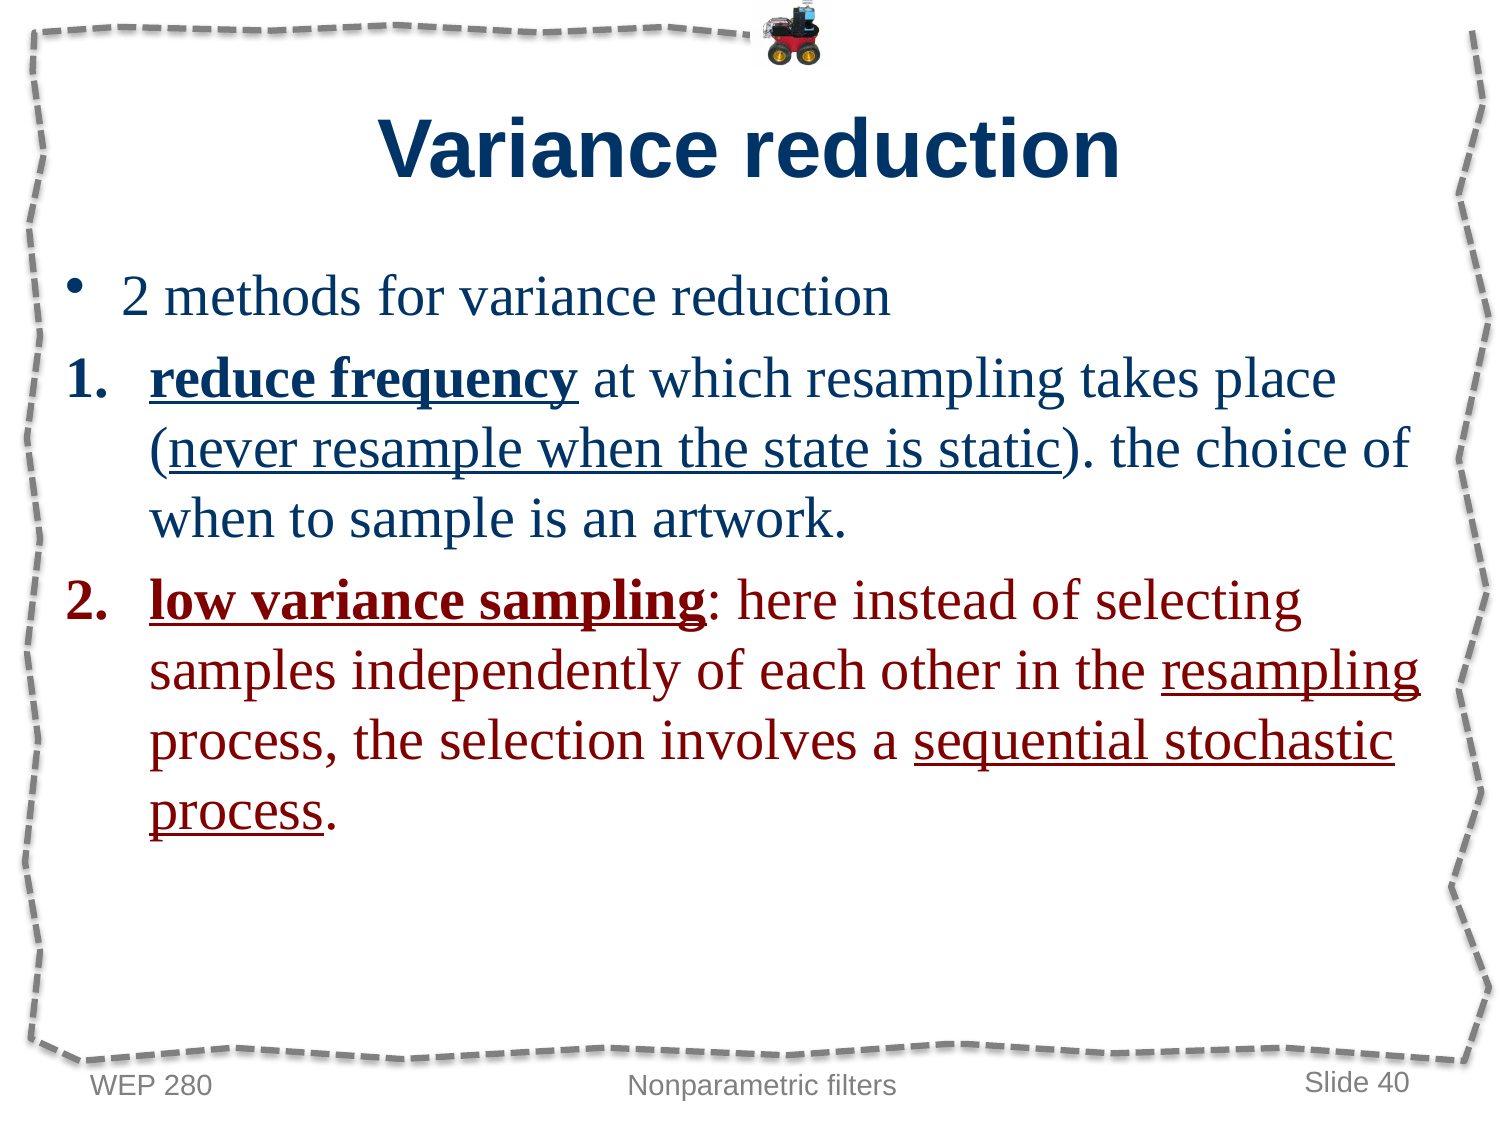

# Variance reduction
2 methods for variance reduction
reduce frequency at which resampling takes place (never resample when the state is static). the choice of when to sample is an artwork.
low variance sampling: here instead of selecting samples independently of each other in the resampling process, the selection involves a sequential stochastic process.

WEP 280
Nonparametric filters
Slide 40